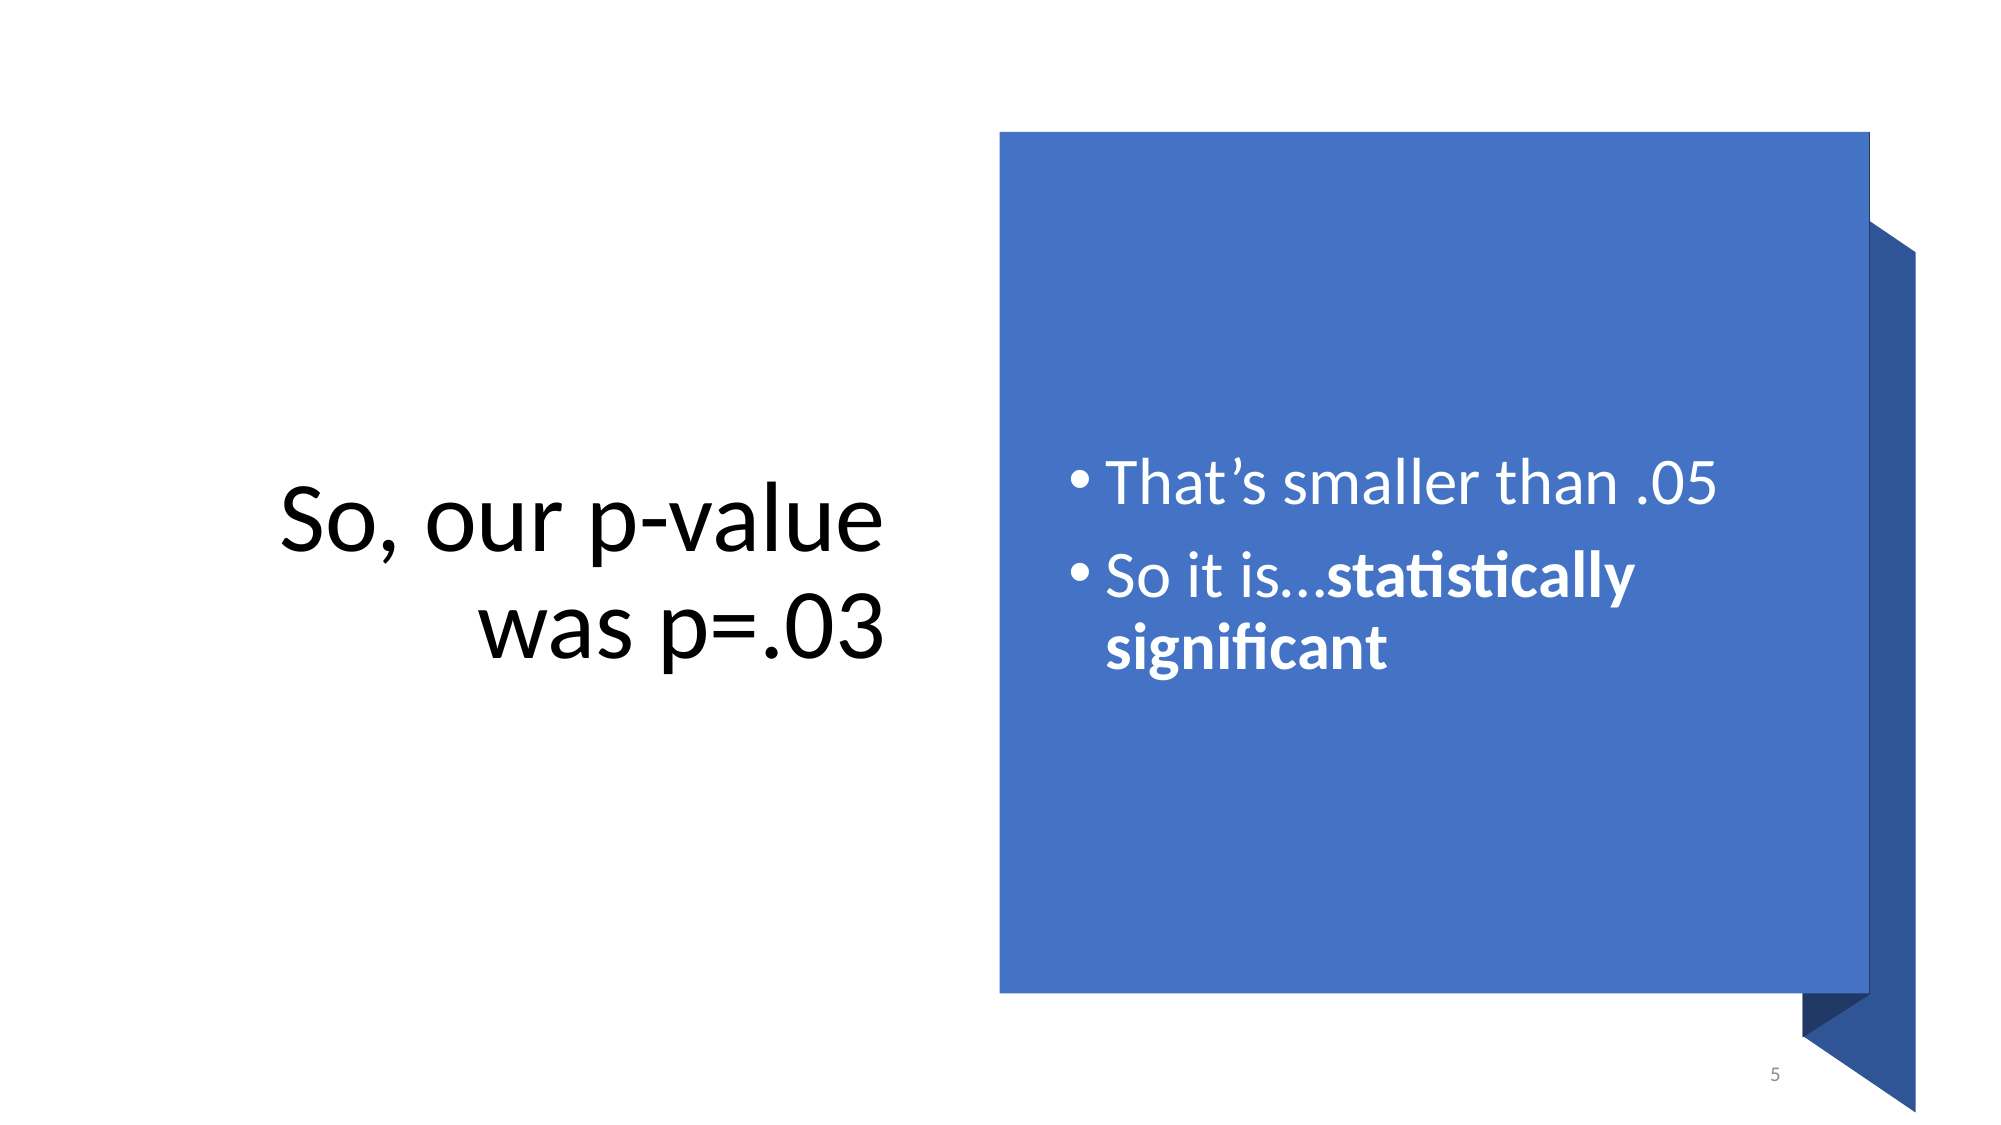

# So, our p-value was p=.03
That’s smaller than .05
So it is…statistically significant
5